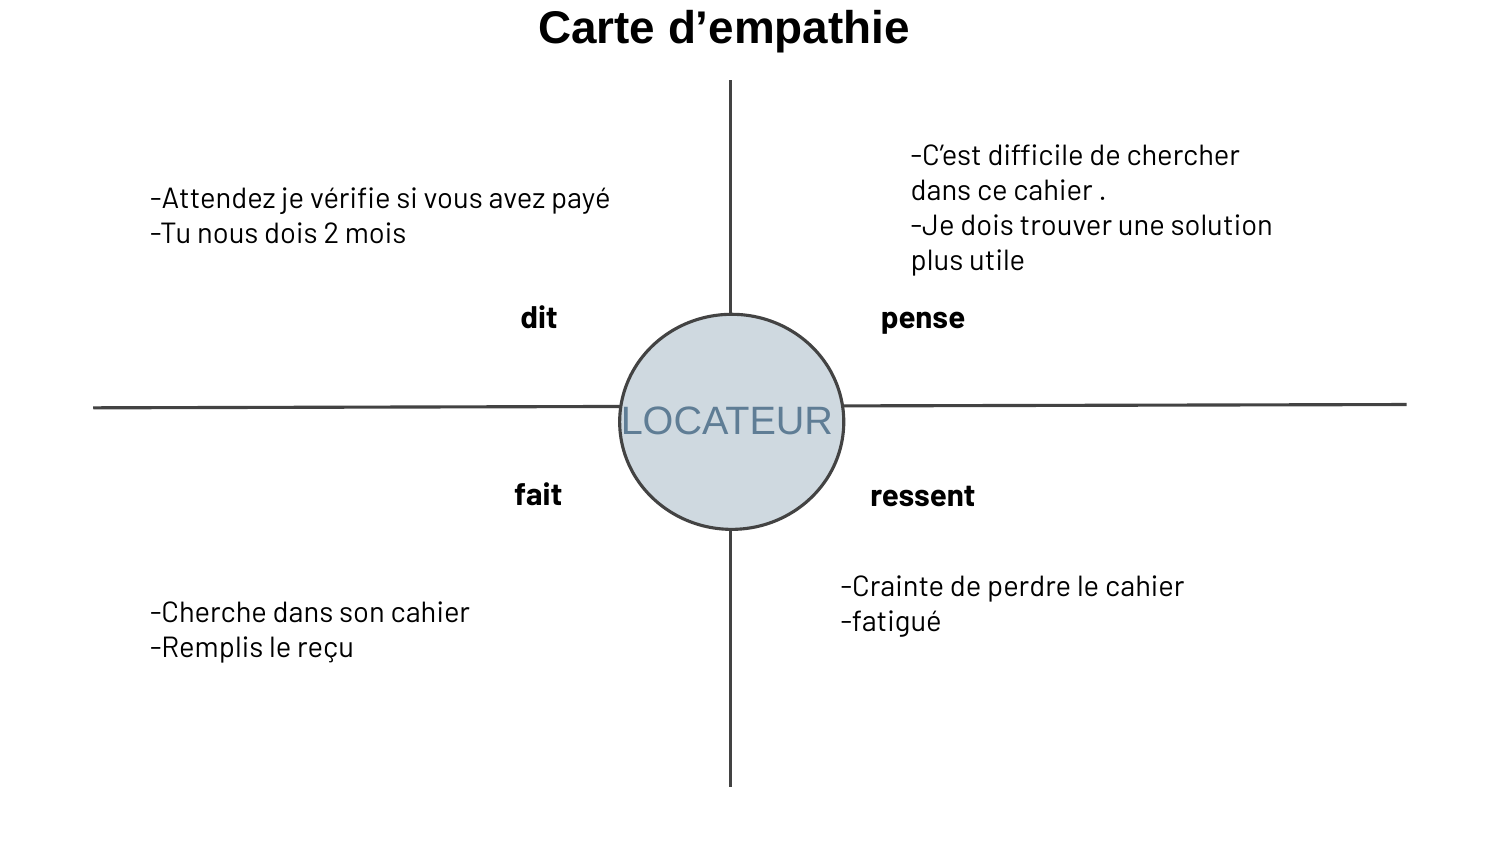

Carte d’empathie
-C’est difficile de chercher dans ce cahier .
-Je dois trouver une solution plus utile
-Attendez je vérifie si vous avez payé
-Tu nous dois 2 mois
dit
pense

LOCATEUR
fait
ressent
-Crainte de perdre le cahier
-fatigué
-Cherche dans son cahier
-Remplis le reçu